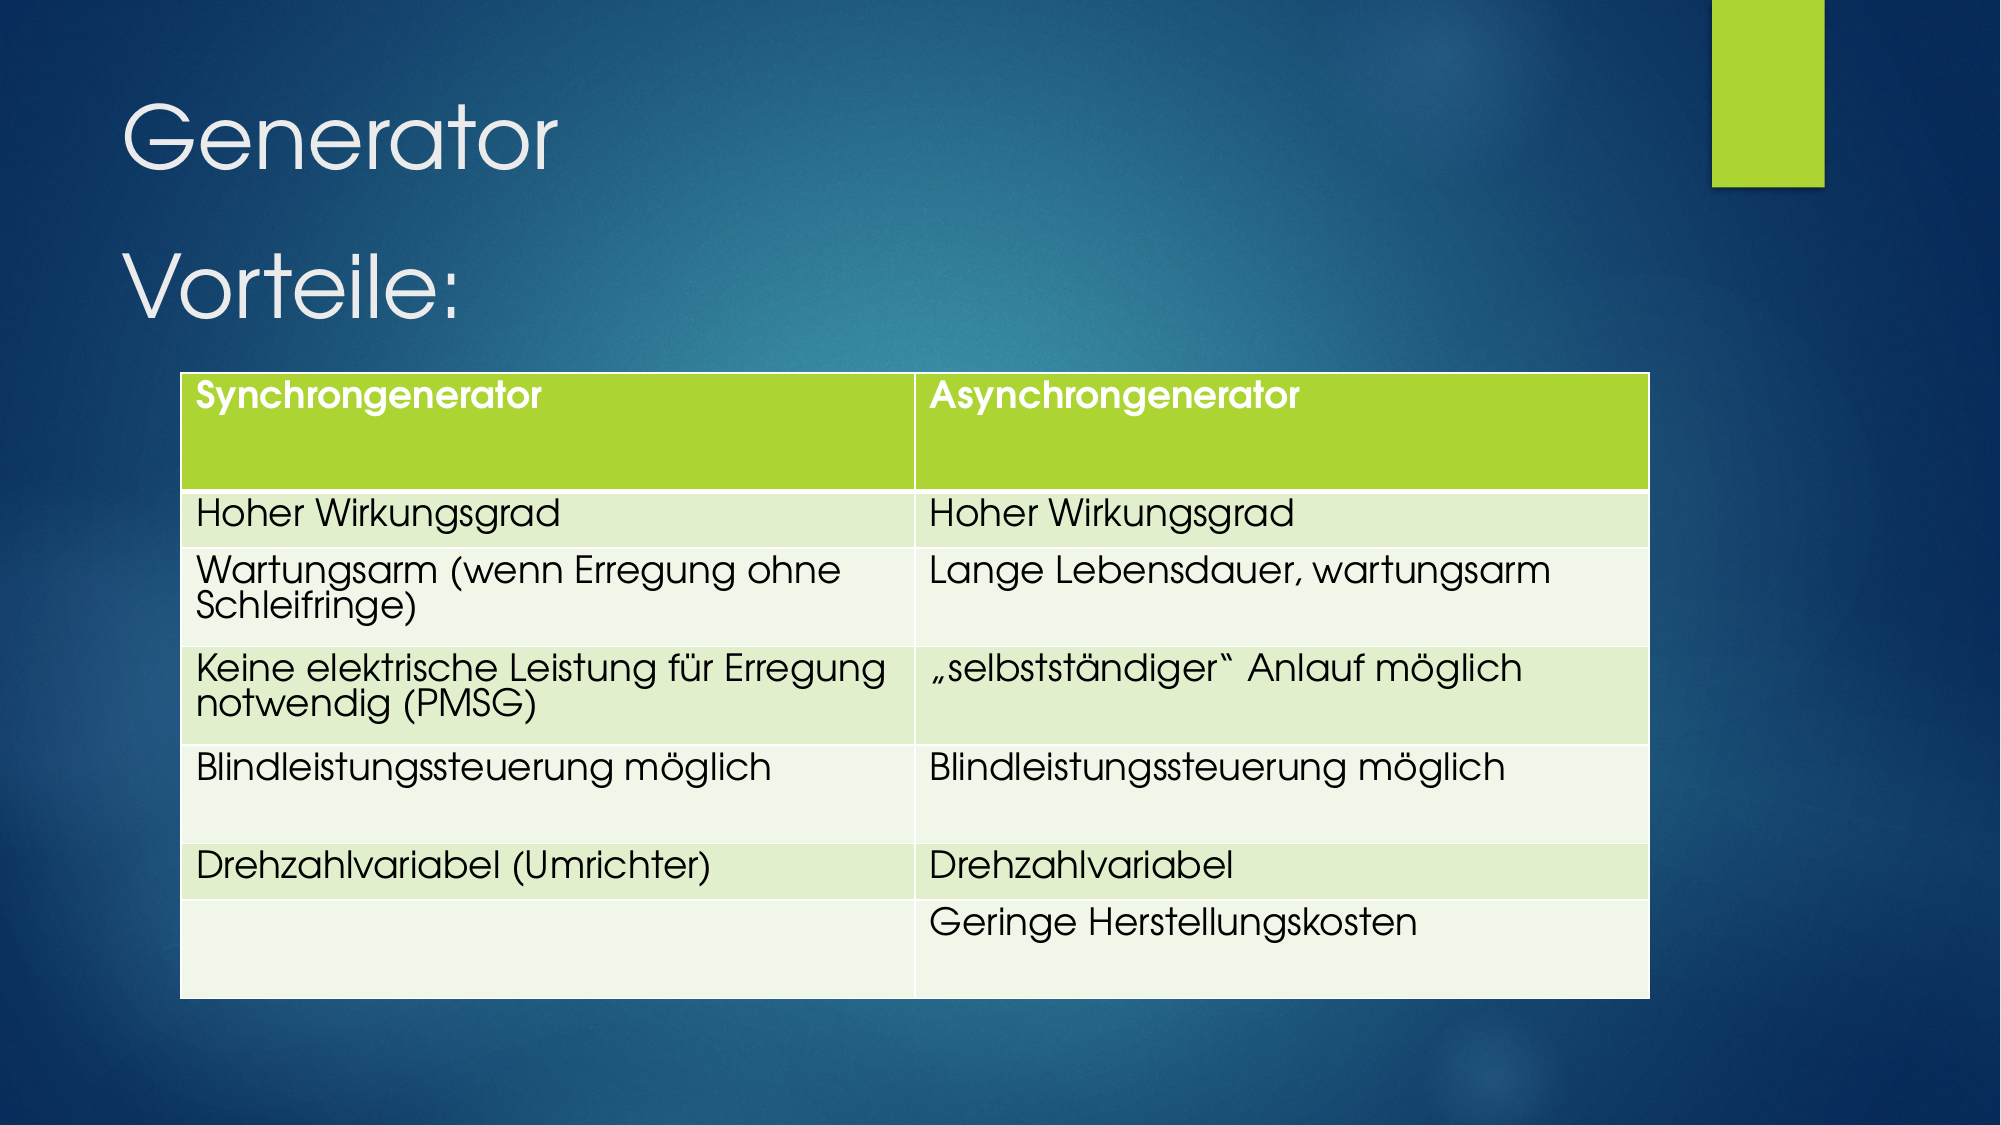

# Generator
Vorteile:
| Synchrongenerator | Asynchrongenerator |
| --- | --- |
| Hoher Wirkungsgrad | Hoher Wirkungsgrad |
| Wartungsarm (wenn Erregung ohne Schleifringe) | Lange Lebensdauer, wartungsarm |
| Keine elektrische Leistung für Erregung notwendig (PMSG) | „selbstständiger“ Anlauf möglich |
| Blindleistungssteuerung möglich | Blindleistungssteuerung möglich |
| Drehzahlvariabel (Umrichter) | Drehzahlvariabel |
|  | Geringe Herstellungskosten |